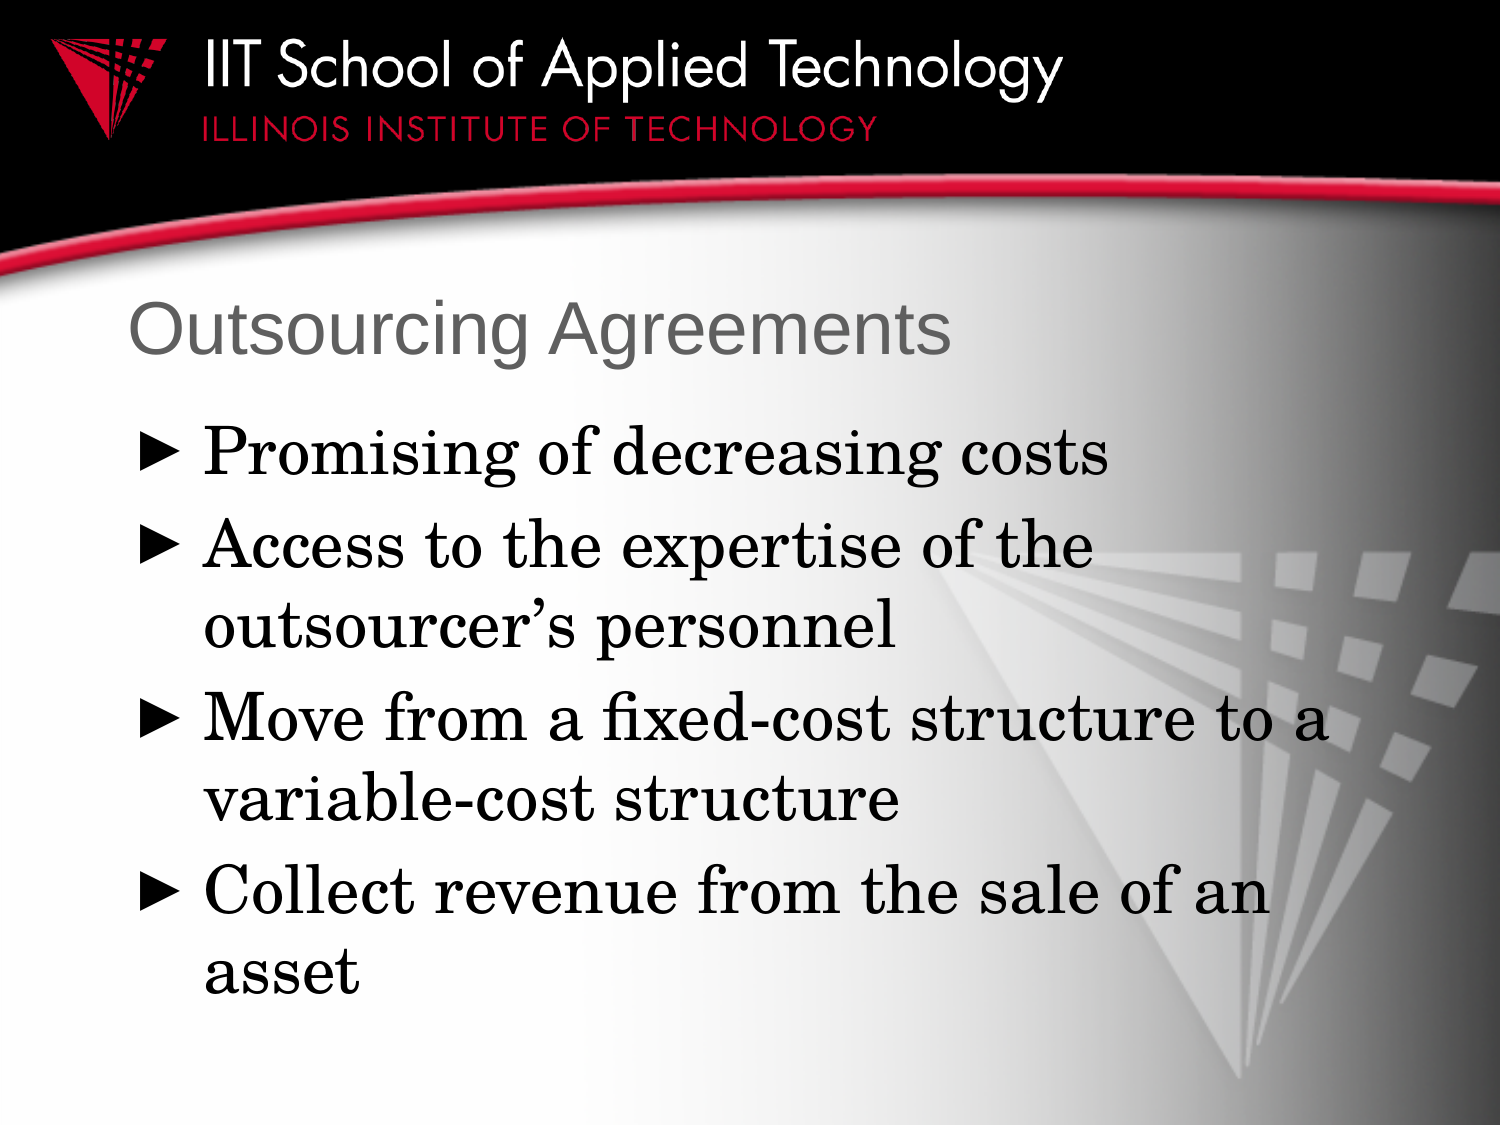

# Outsourcing Agreements
Promising of decreasing costs
Access to the expertise of the outsourcer’s personnel
Move from a fixed-cost structure to a variable-cost structure
Collect revenue from the sale of an asset